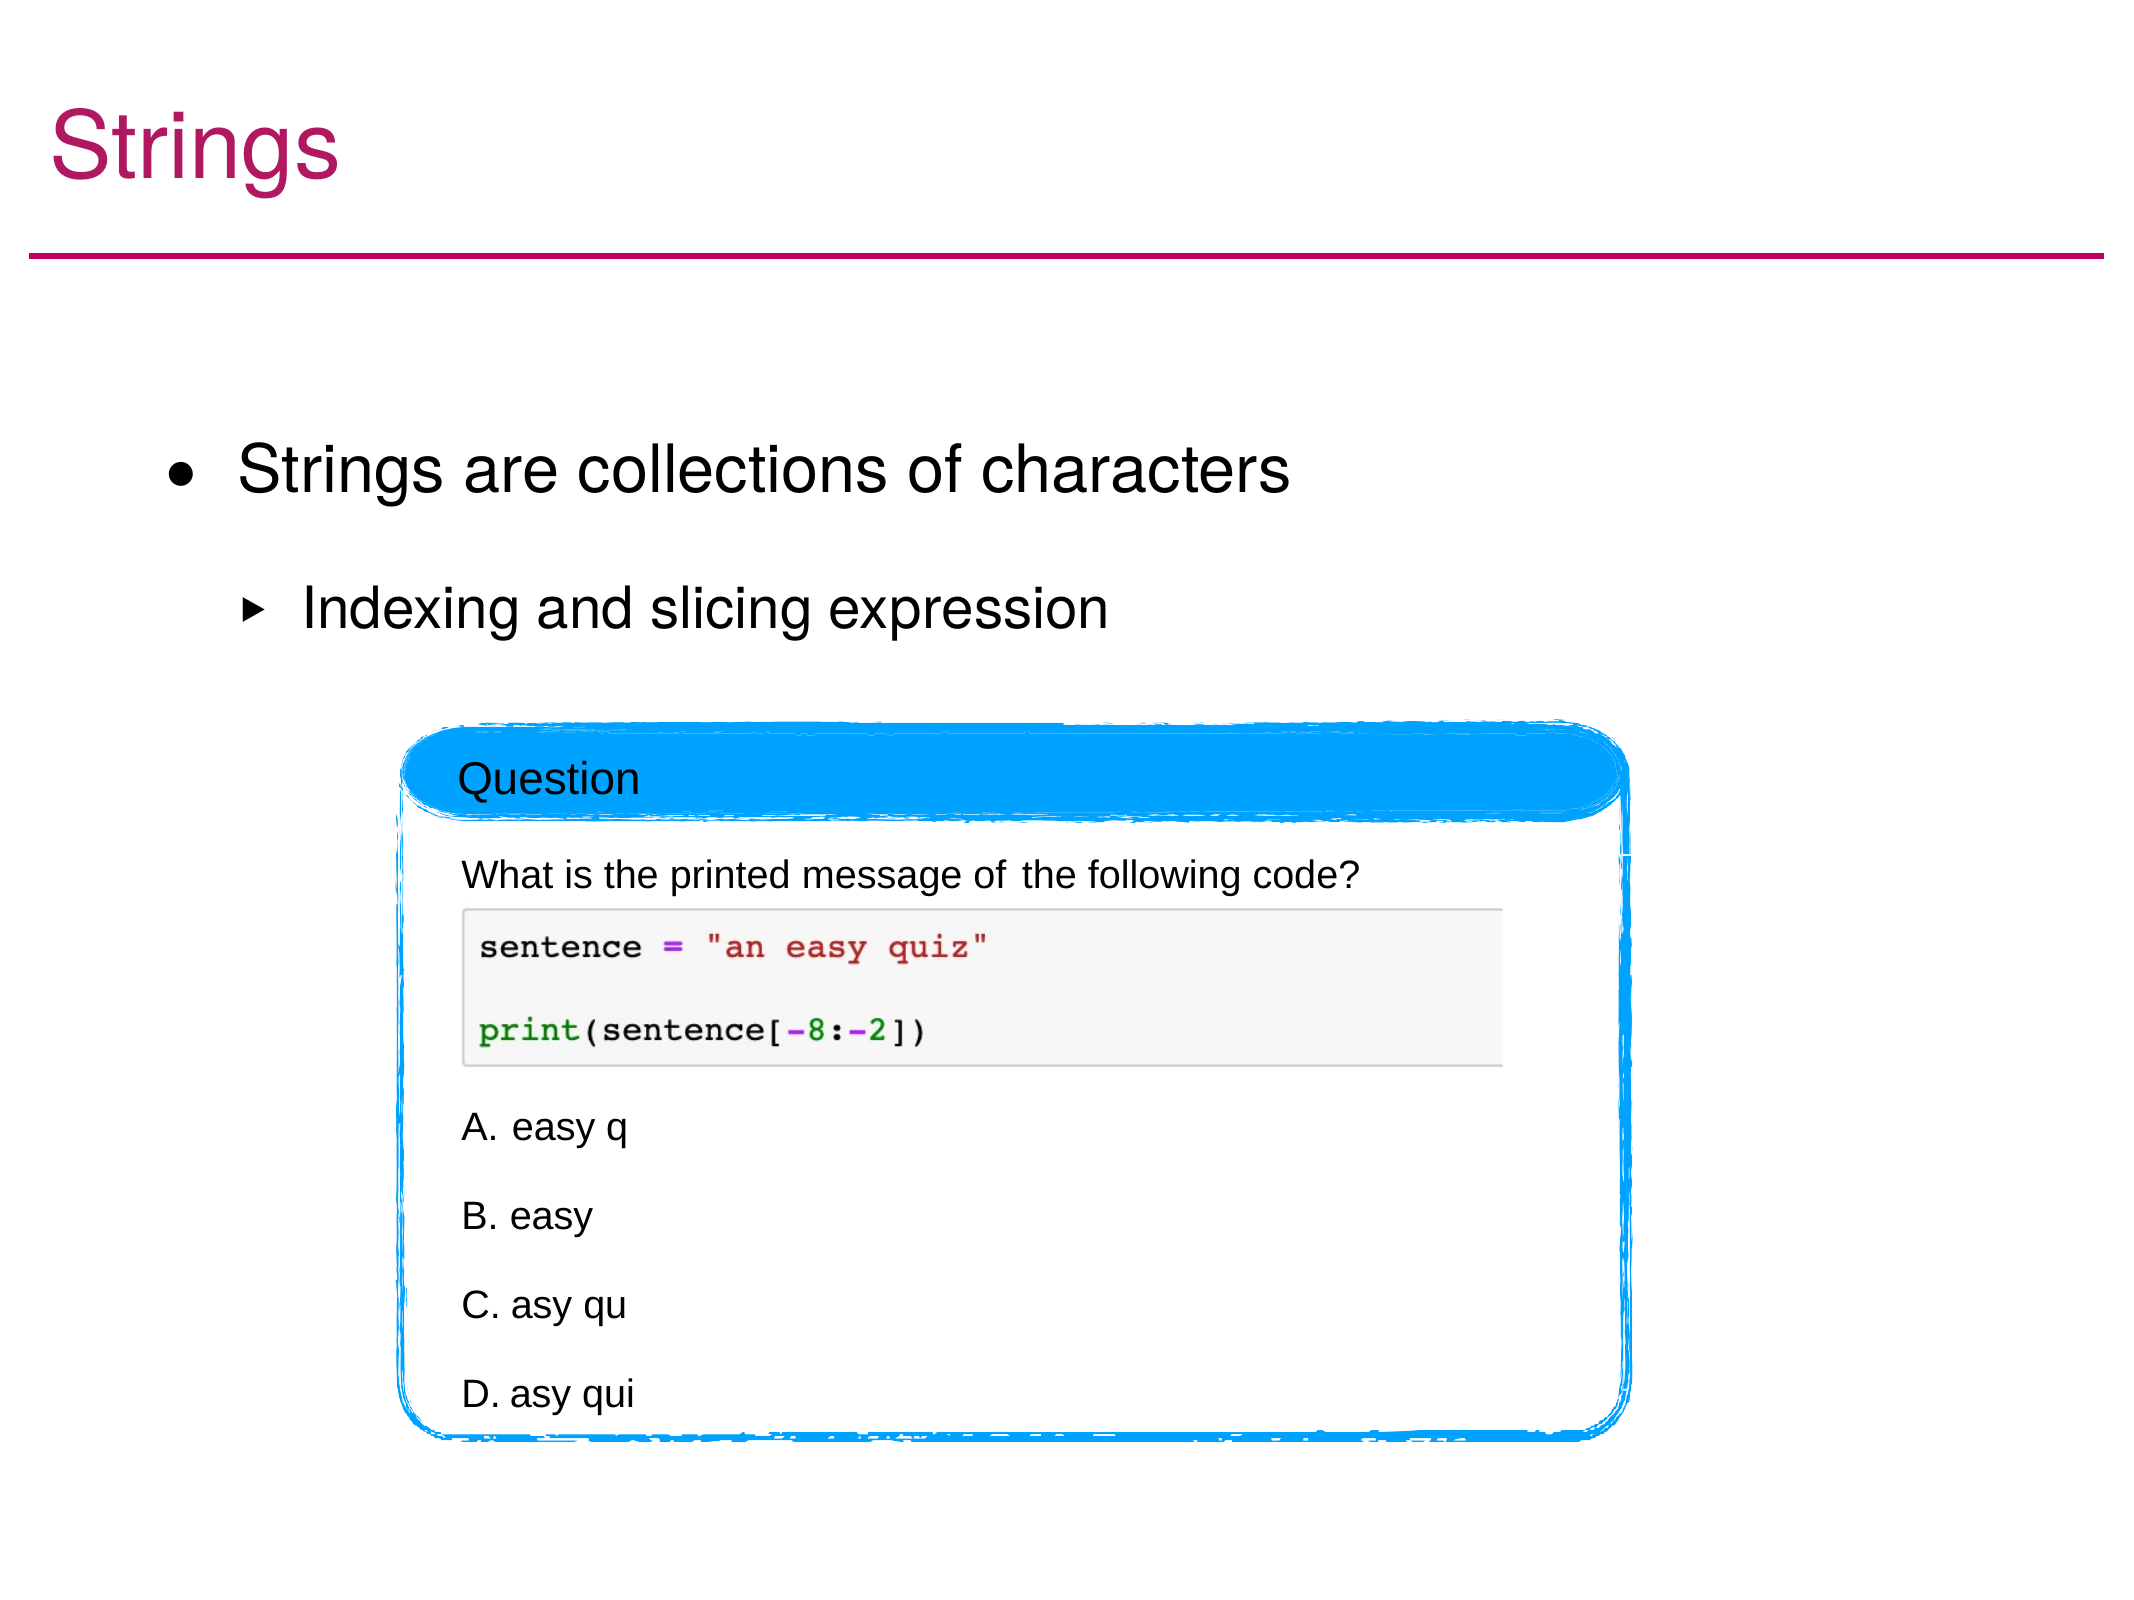

# Strings

Strings are collections of characters
Indexing and slicing expression

Question

What is the printed message of the following code?

easy q

easy

asy qu

asy qui